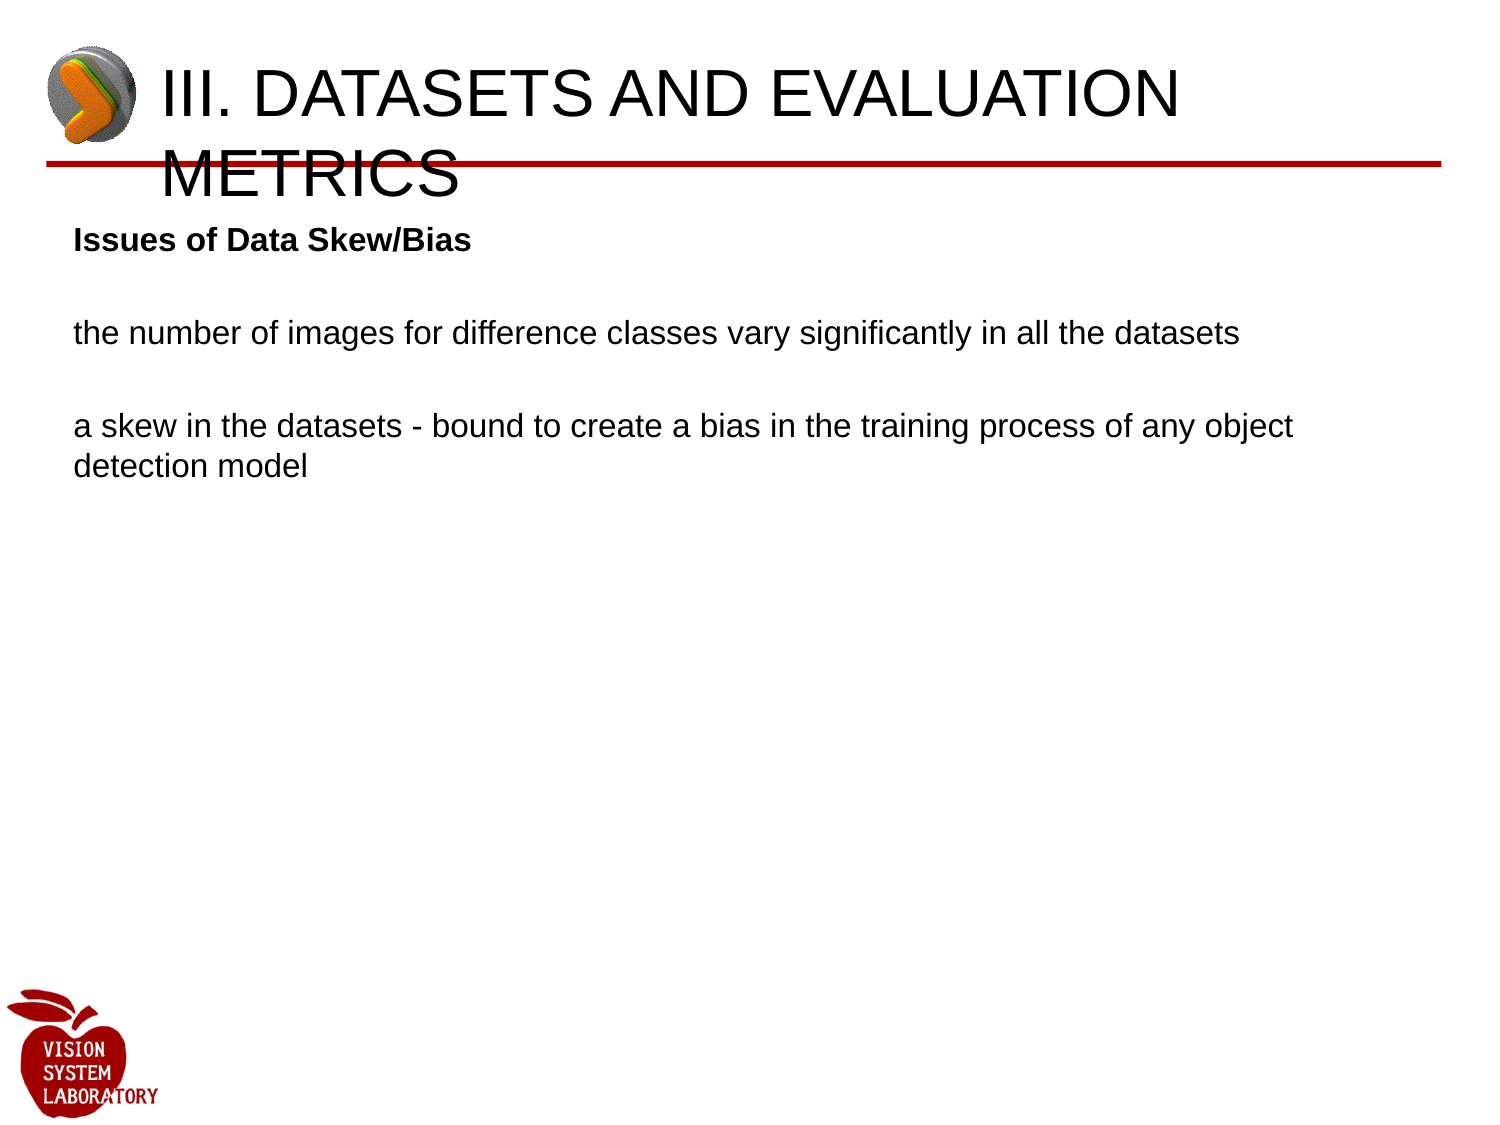

# III. DATASETS AND EVALUATION METRICS
Issues of Data Skew/Bias

the number of images for difference classes vary significantly in all the datasets

a skew in the datasets - bound to create a bias in the training process of any object detection model